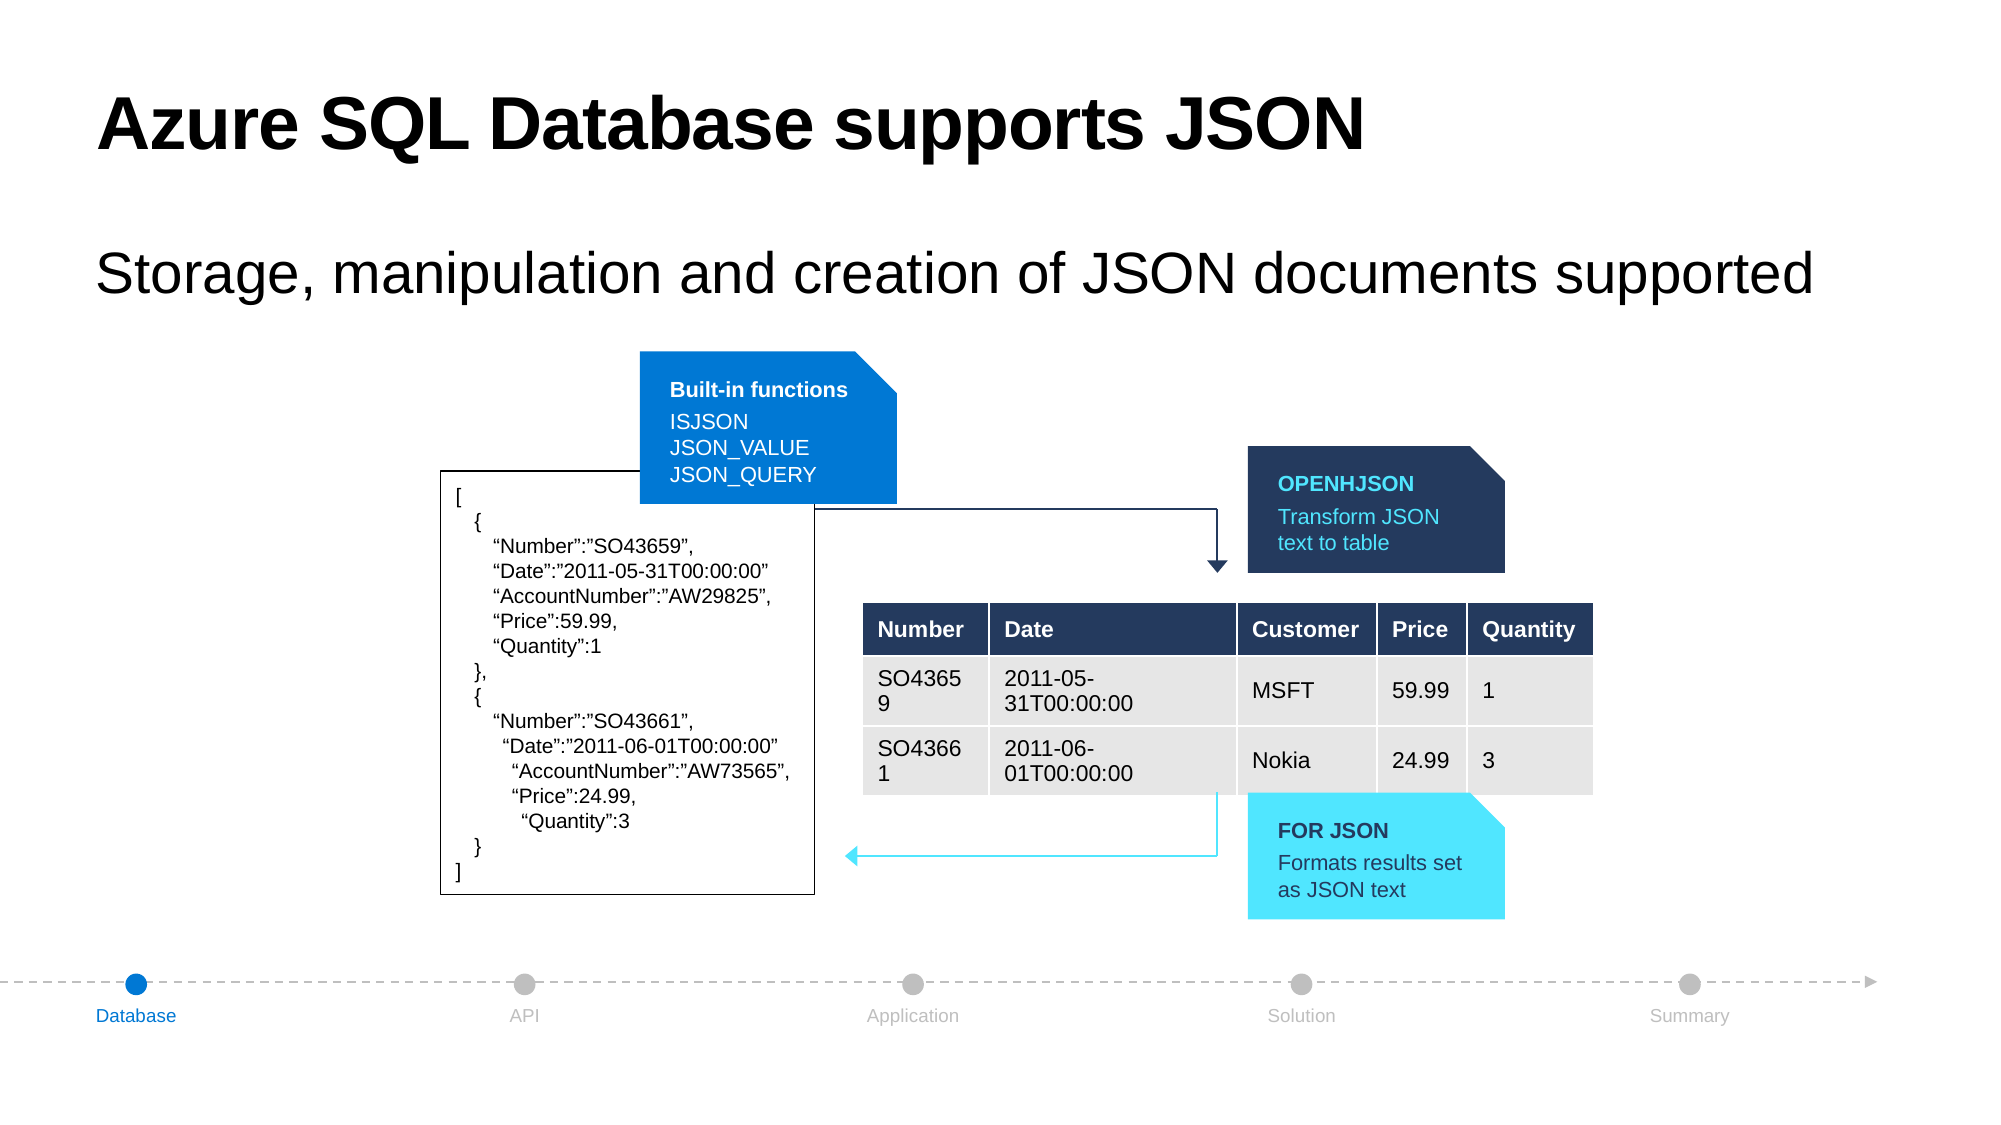

# Azure SQL Database supports JSON
Storage, manipulation and creation of JSON documents supported

Built-in functions
ISJSON
JSON_VALUE
JSON_QUERY
OPENHJSON
Transform JSON
text to table
[
{
“Number”:”SO43659”,
“Date”:”2011-05-31T00:00:00”
“AccountNumber”:”AW29825”,
“Price”:59.99,
“Quantity”:1
},
{
“Number”:”SO43661”,
“Date”:”2011-06-01T00:00:00”
“AccountNumber”:”AW73565”,
“Price”:24.99,
“Quantity”:3
}
]
| Number | Date | Customer | Price | Quantity |
| --- | --- | --- | --- | --- |
| SO43659 | 2011-05-31T00:00:00 | MSFT | 59.99 | 1 |
| SO43661 | 2011-06-01T00:00:00 | Nokia | 24.99 | 3 |
FOR JSON
Formats results set
as JSON text

Application
Database
API
Solution
Summary